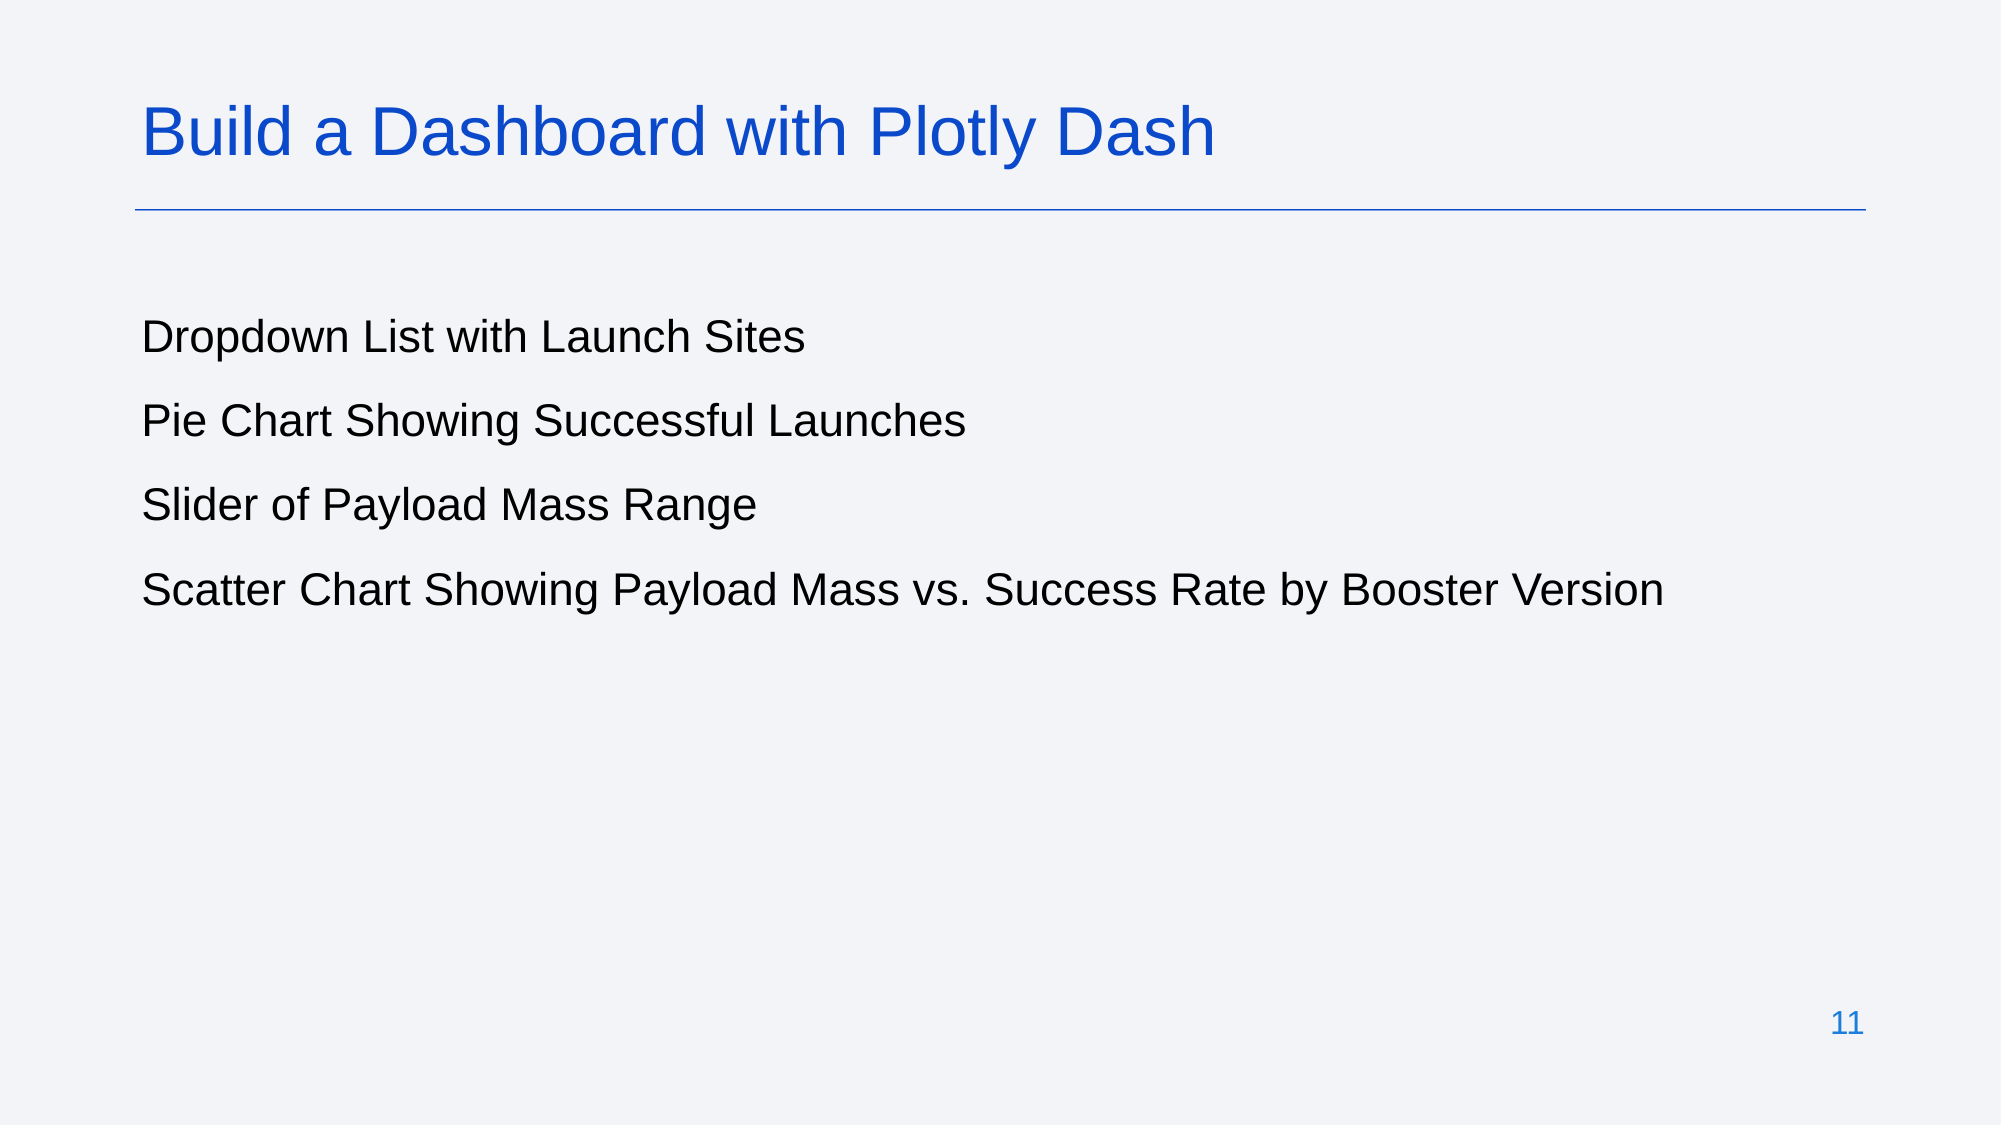

Build a Dashboard with Plotly Dash
Dropdown List with Launch Sites
Pie Chart Showing Successful Launches
Slider of Payload Mass Range
Scatter Chart Showing Payload Mass vs. Success Rate by Booster Version
11